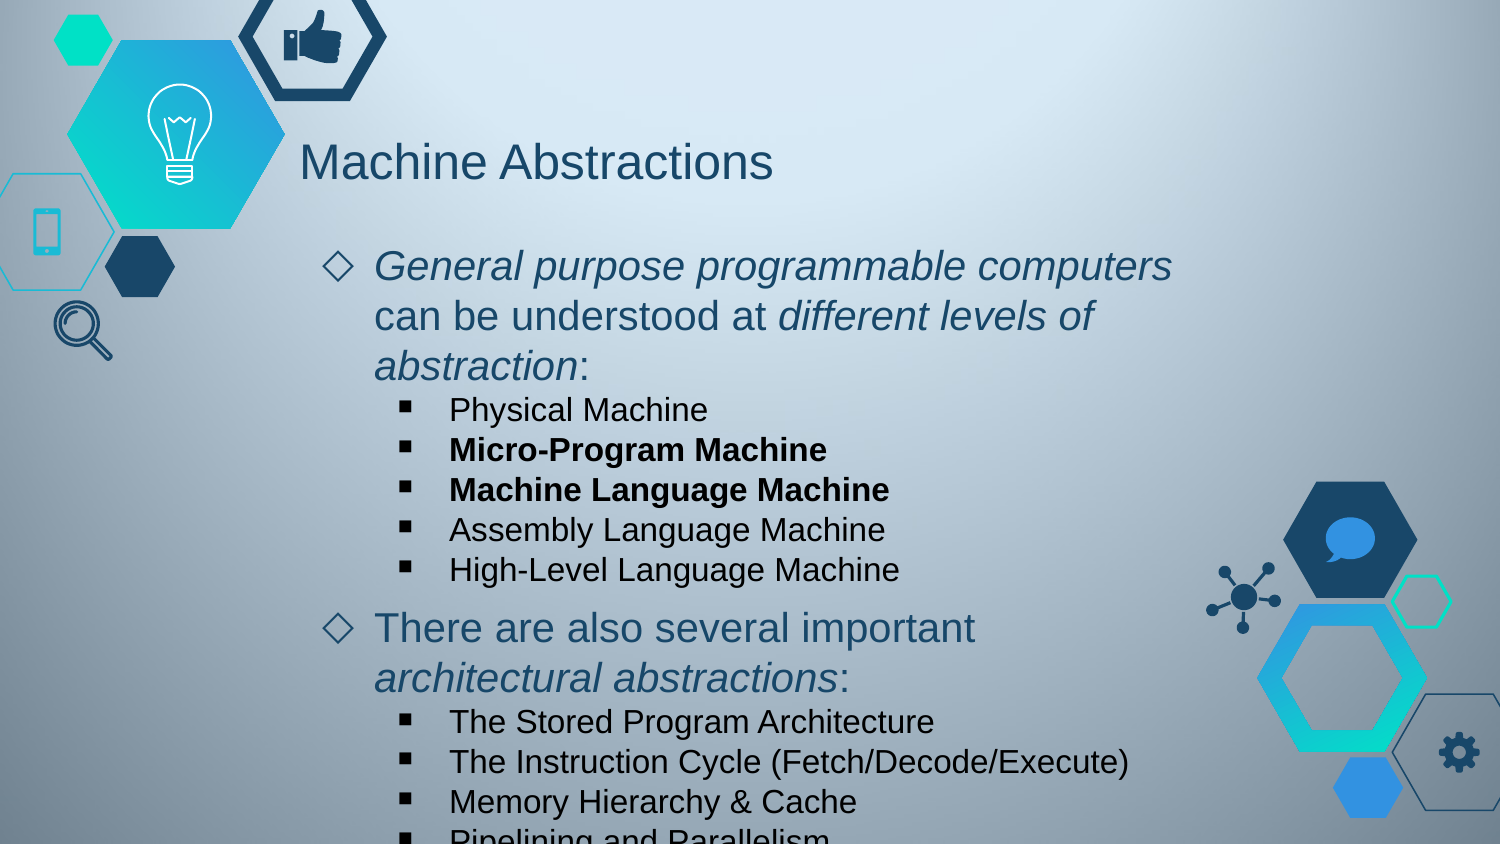

# Machine Abstractions
General purpose programmable computers can be understood at different levels of abstraction:
Physical Machine
Micro-Program Machine
Machine Language Machine
Assembly Language Machine
High-Level Language Machine
There are also several important architectural abstractions:
The Stored Program Architecture
The Instruction Cycle (Fetch/Decode/Execute)
Memory Hierarchy & Cache
Pipelining and Parallelism